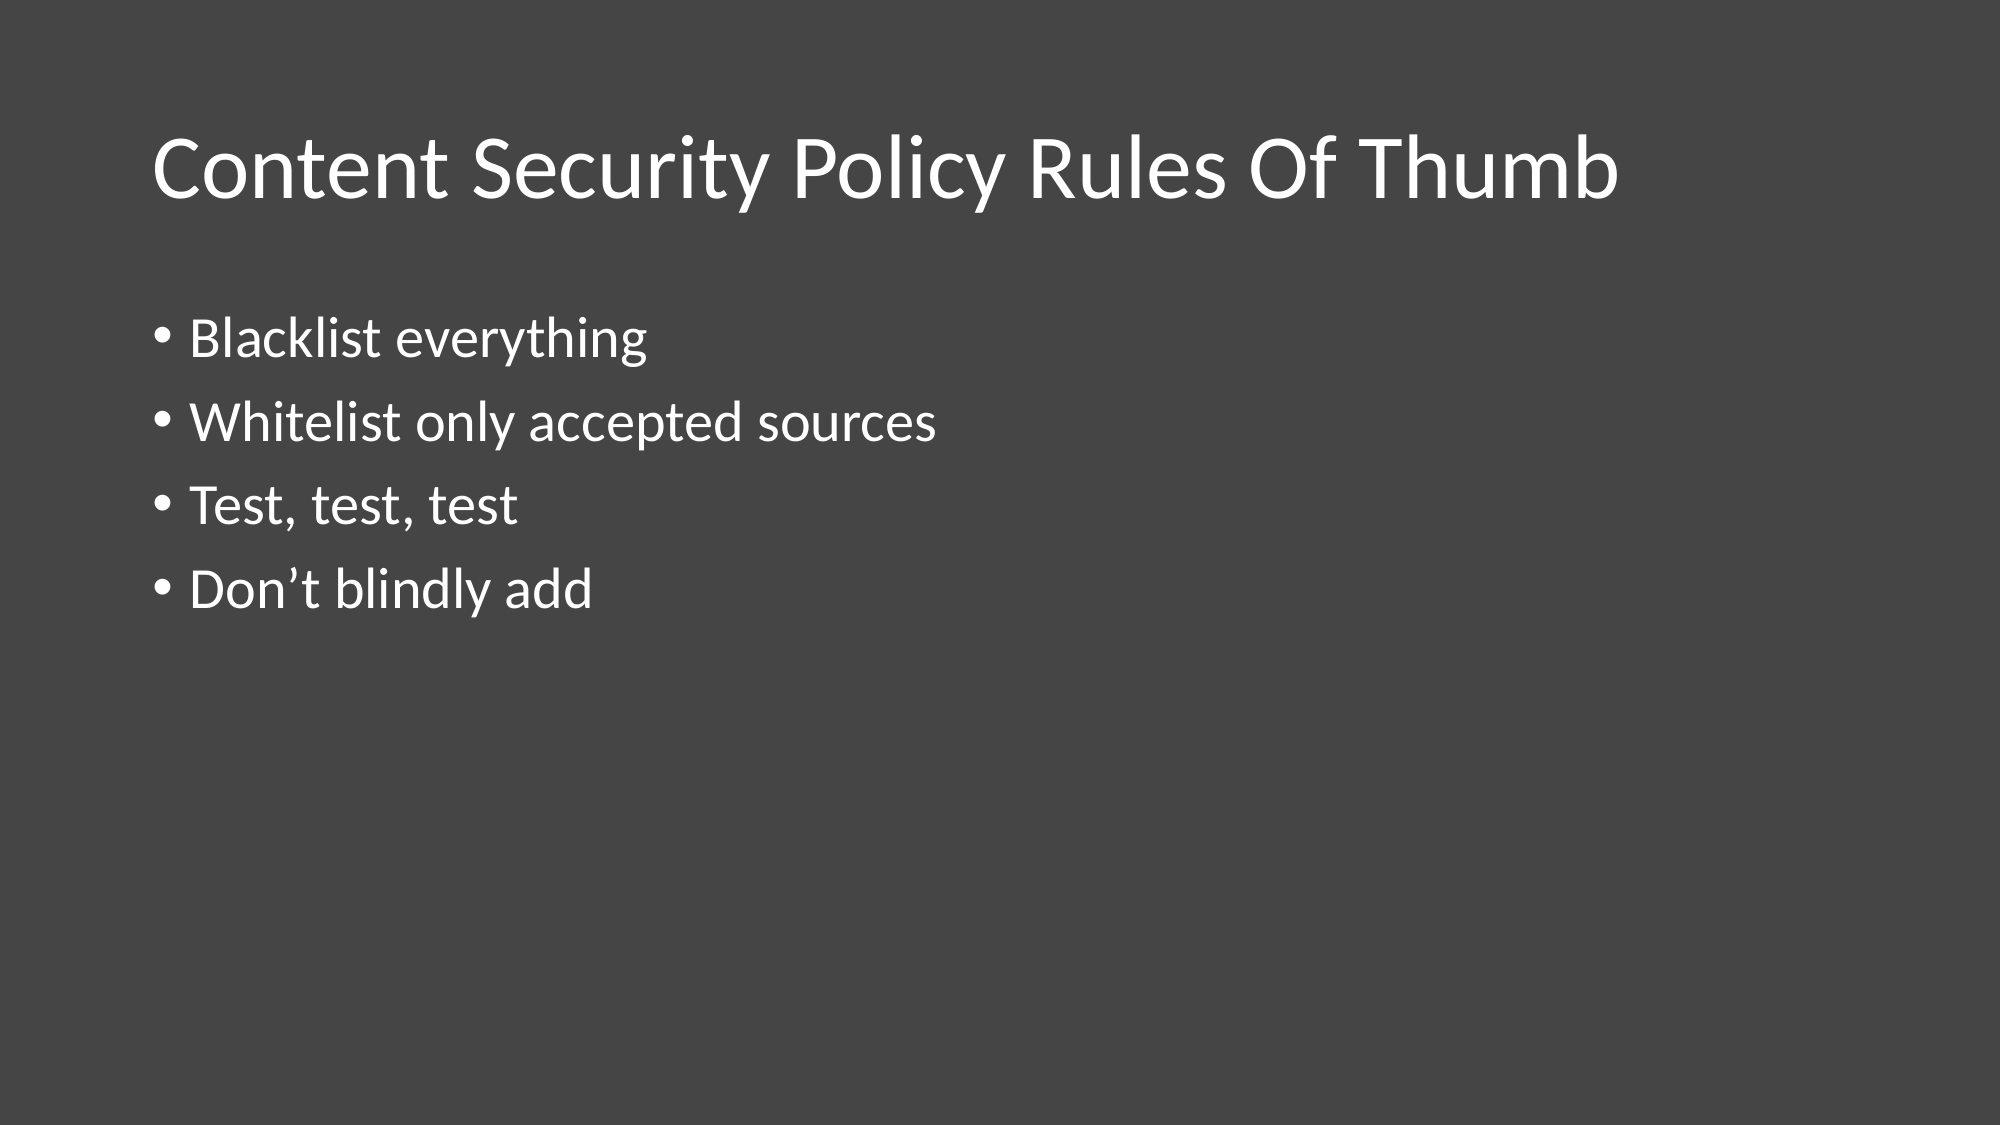

# Content Security Policy Rules Of Thumb
Blacklist everything
Whitelist only accepted sources
Test, test, test
Don’t blindly add